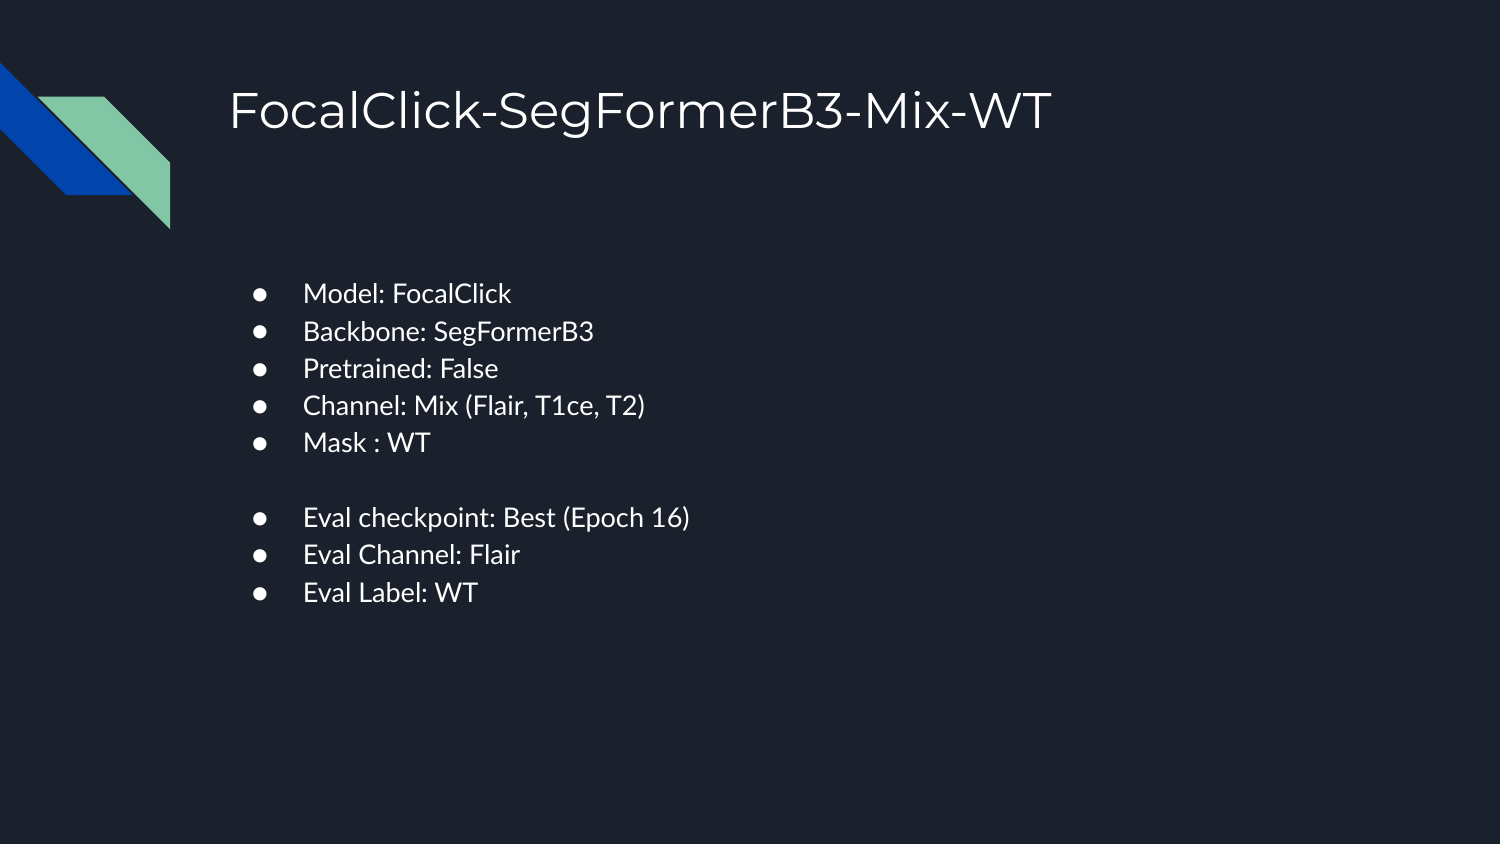

# FocalClick-SegFormerB3-Mix-WT
Model: FocalClick
Backbone: SegFormerB3
Pretrained: False
Channel: Mix (Flair, T1ce, T2)
Mask : WT
Eval checkpoint: Best (Epoch 16)
Eval Channel: Flair
Eval Label: WT